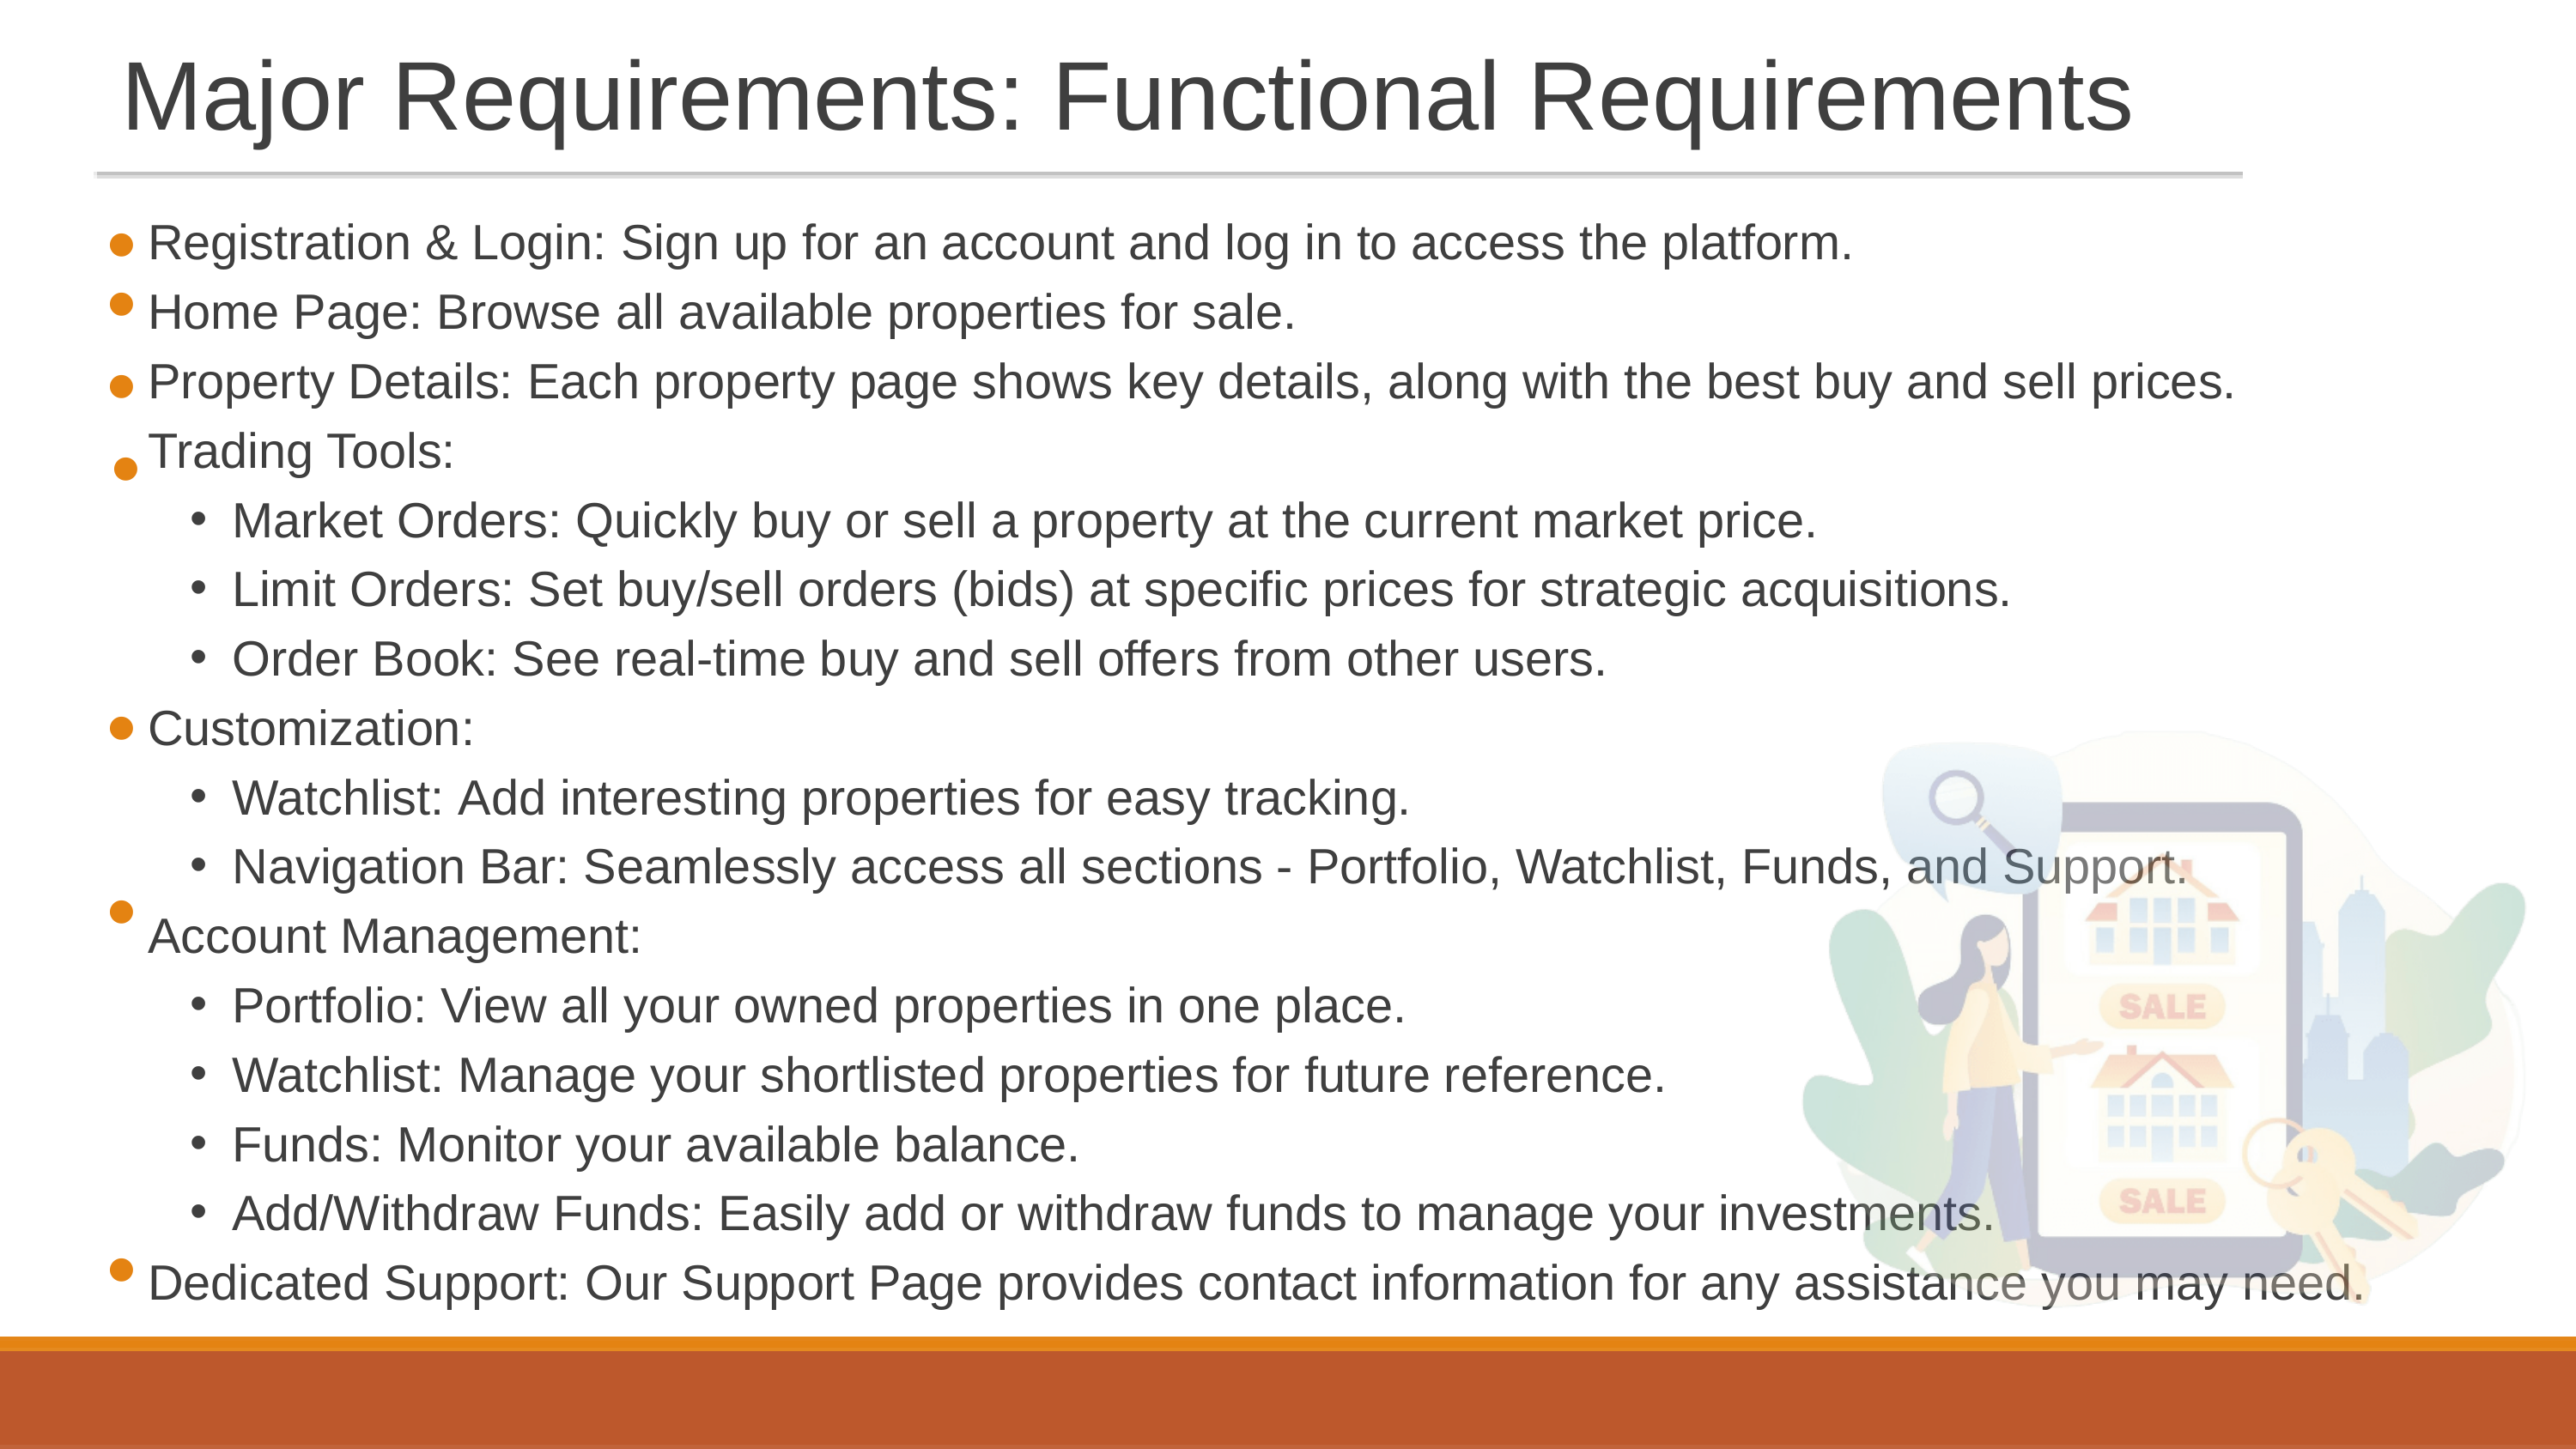

Major Requirements: Functional Requirements
●
Registration & Login: Sign up for an account and log in to access the platform.
Home Page: Browse all available properties for sale.
Property Details: Each property page shows key details, along with the best buy and sell prices.
Trading Tools:
Market Orders: Quickly buy or sell a property at the current market price.
Limit Orders: Set buy/sell orders (bids) at specific prices for strategic acquisitions.
Order Book: See real-time buy and sell offers from other users.
Customization:
Watchlist: Add interesting properties for easy tracking.
Navigation Bar: Seamlessly access all sections - Portfolio, Watchlist, Funds, and Support.
Account Management:
Portfolio: View all your owned properties in one place.
Watchlist: Manage your shortlisted properties for future reference.
Funds: Monitor your available balance.
Add/Withdraw Funds: Easily add or withdraw funds to manage your investments.
Dedicated Support: Our Support Page provides contact information for any assistance you may need.
●
●
●
●

●
●